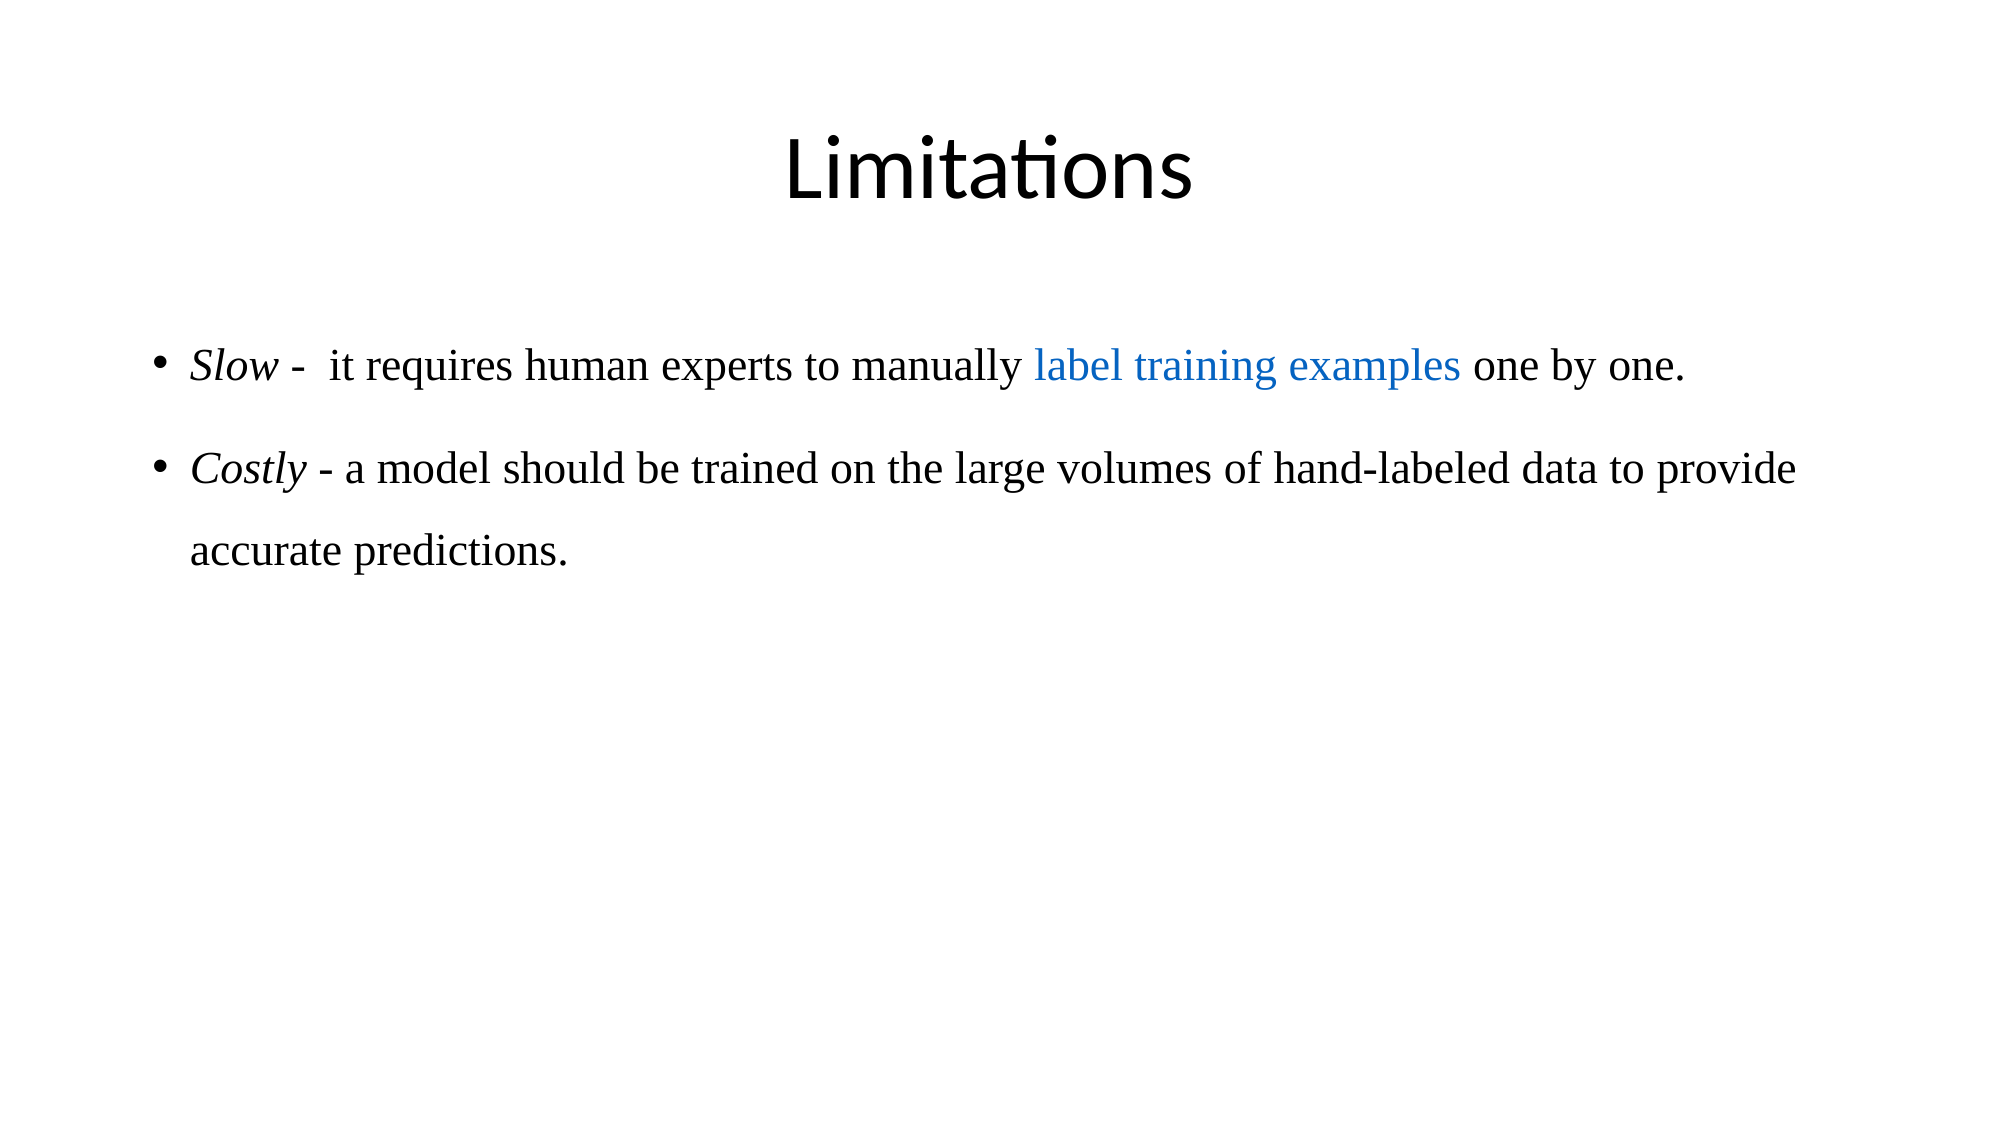

# Limitations
Slow -  it requires human experts to manually label training examples one by one.
Costly - a model should be trained on the large volumes of hand-labeled data to provide accurate predictions.